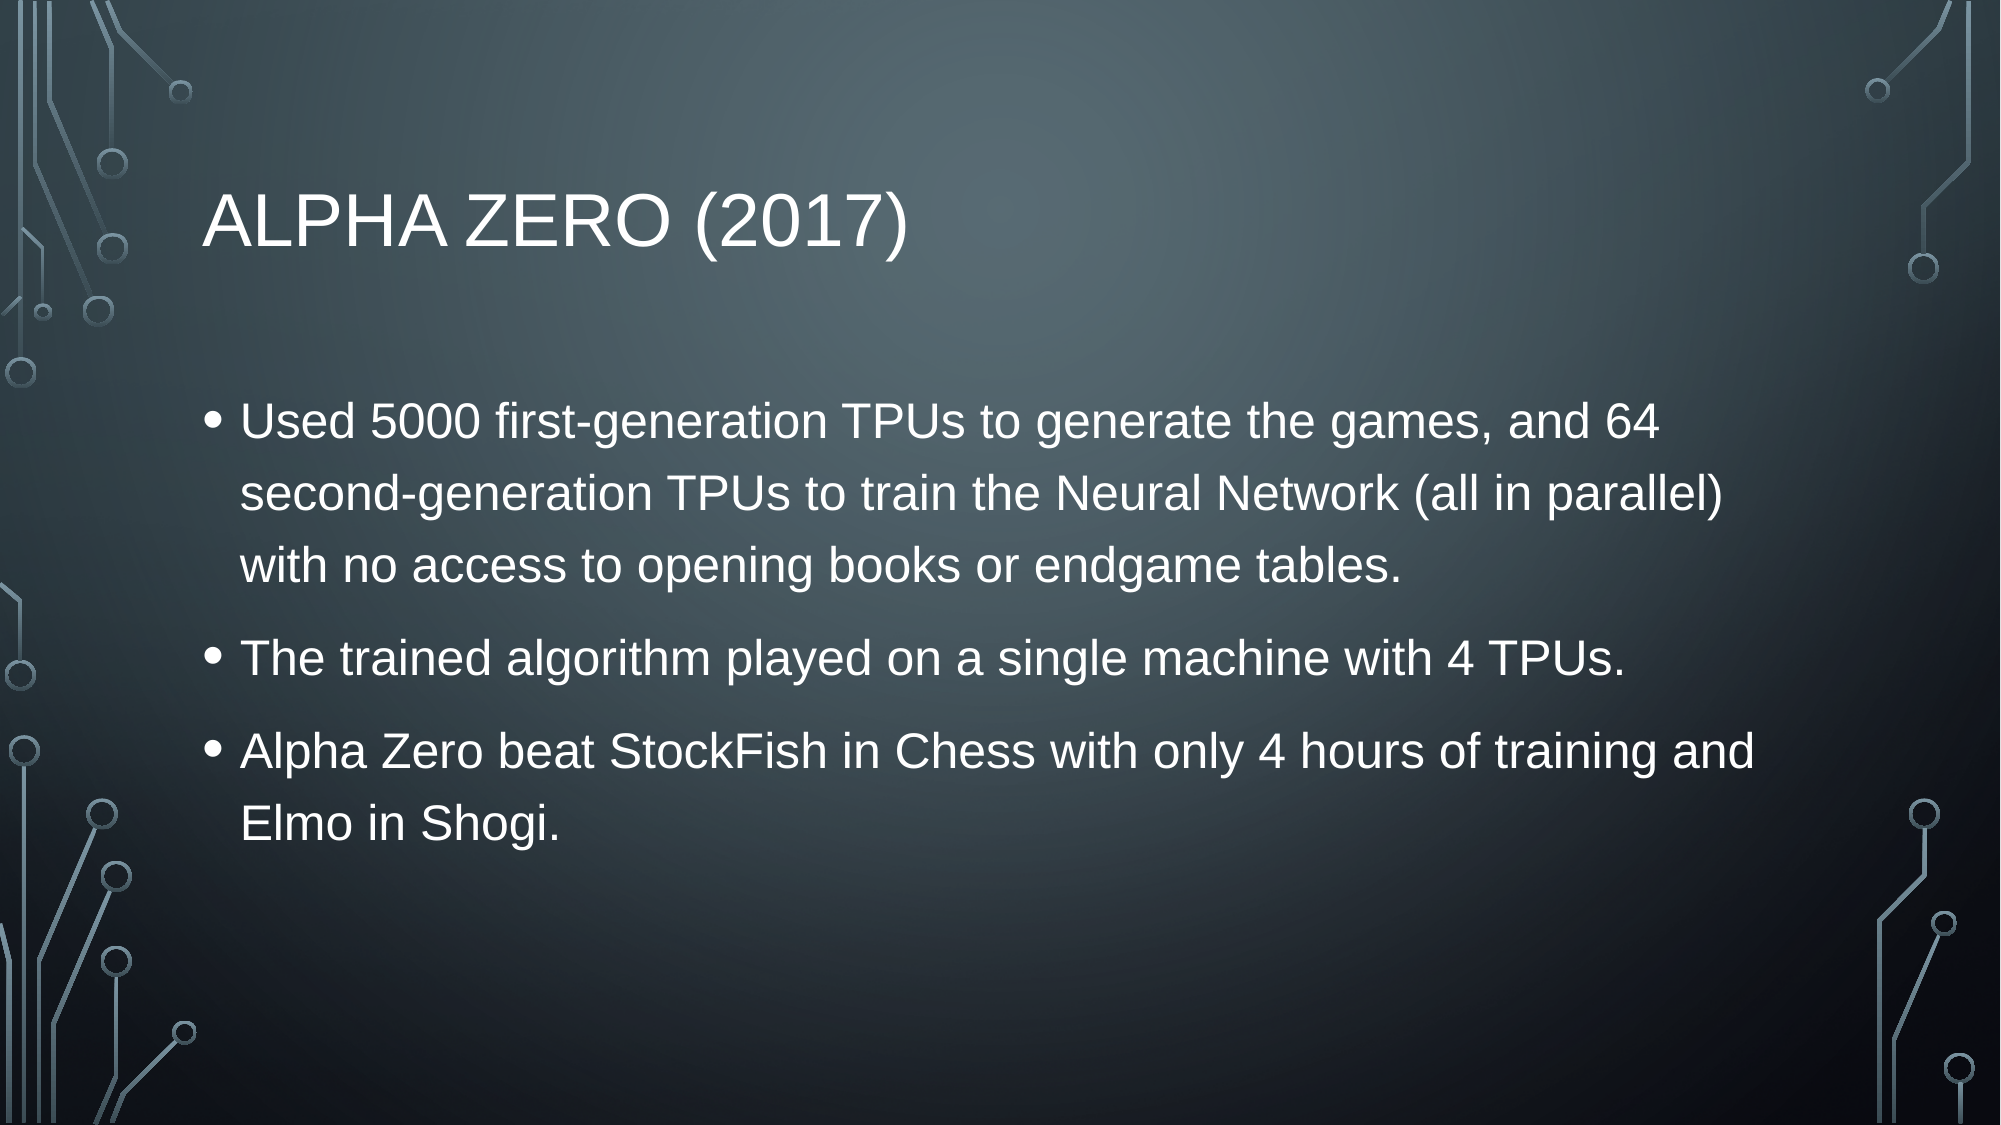

# Alpha Zero (2017)
Used 5000 first-generation TPUs to generate the games, and 64 second-generation TPUs to train the Neural Network (all in parallel) with no access to opening books or endgame tables.
The trained algorithm played on a single machine with 4 TPUs.
Alpha Zero beat StockFish in Chess with only 4 hours of training and Elmo in Shogi.